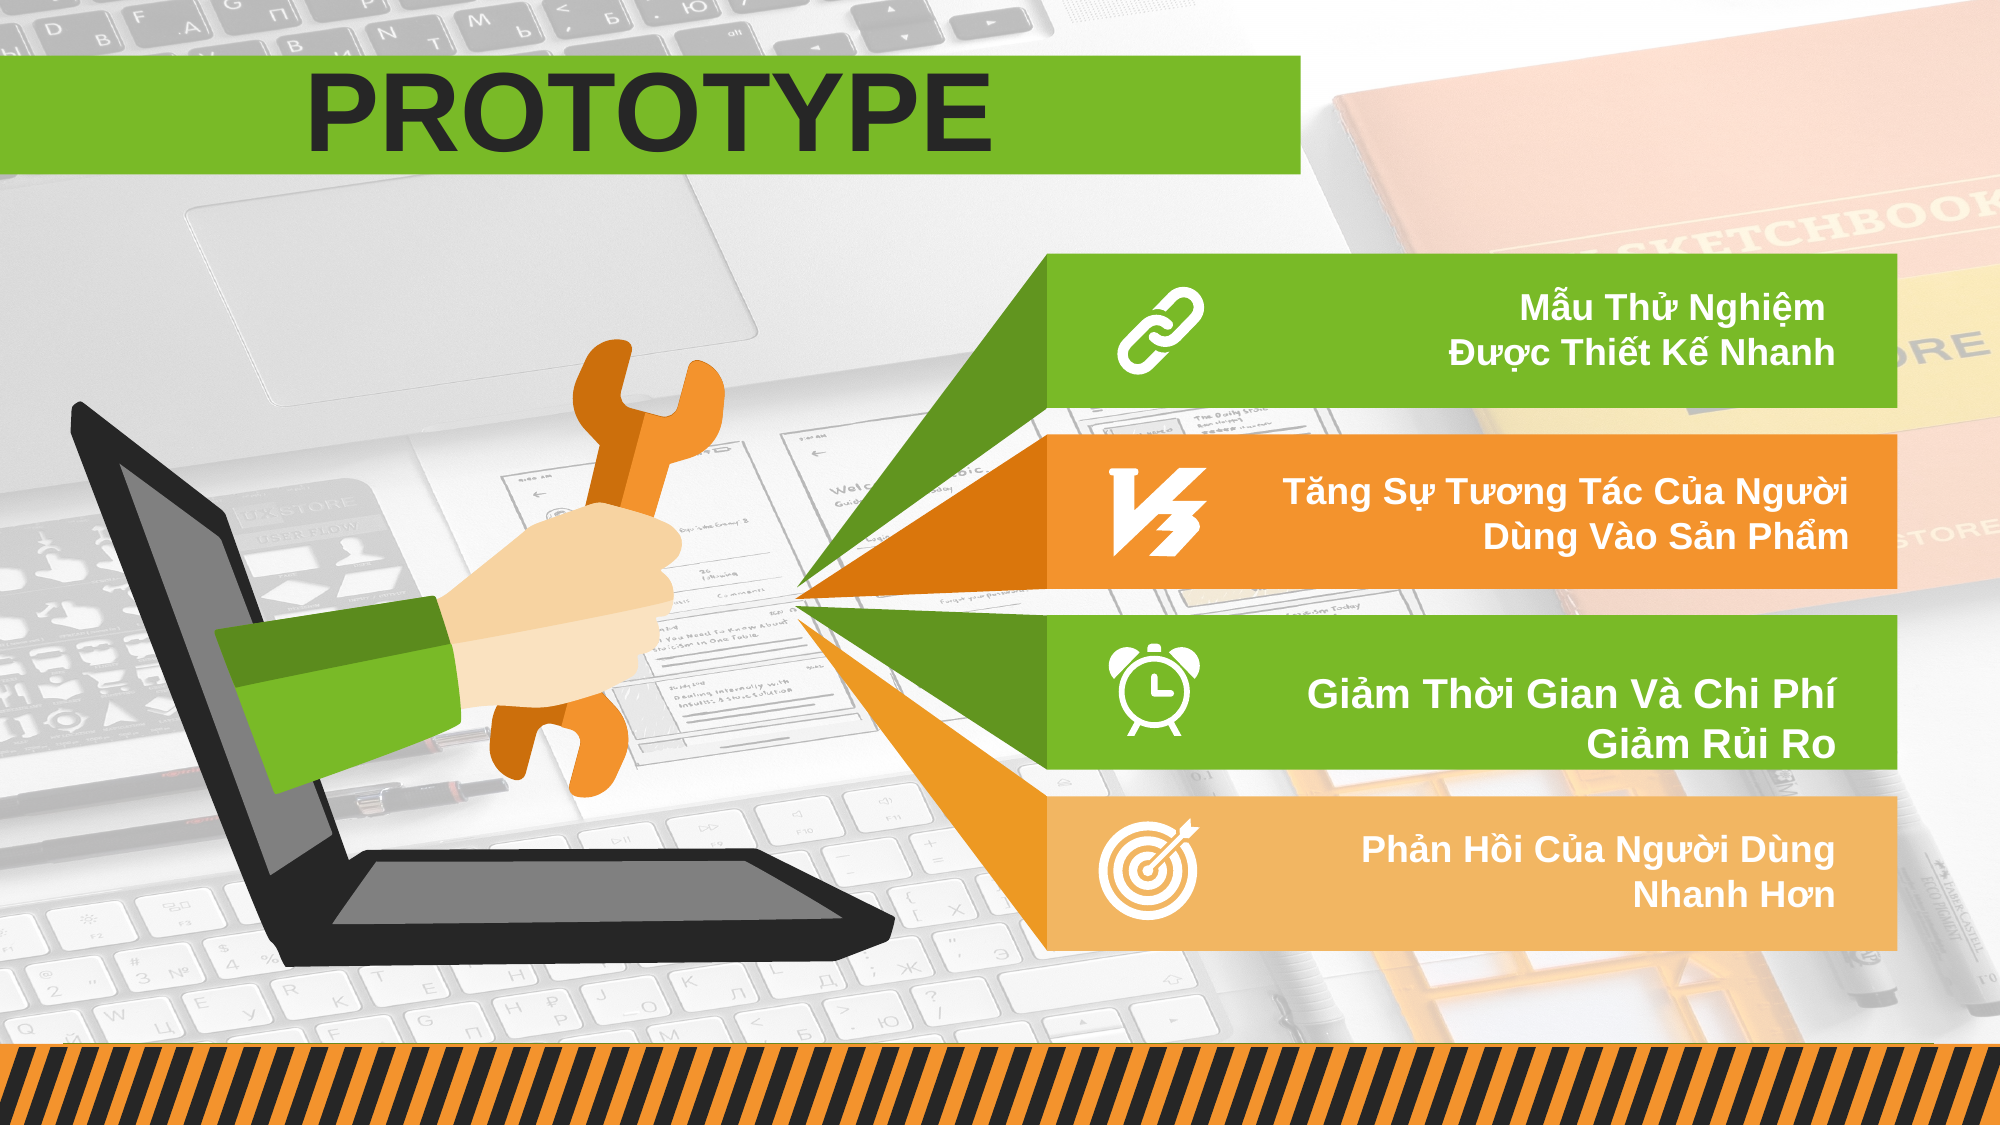

PROTOTYPE

Mẫu Thử Nghiệm
Được Thiết Kế Nhanh

Tăng Sự Tương Tác Của Người Dùng Vào Sản Phẩm

Giảm Thời Gian Và Chi Phí
Giảm Rủi Ro

Phản Hồi Của Người Dùng Nhanh Hơn